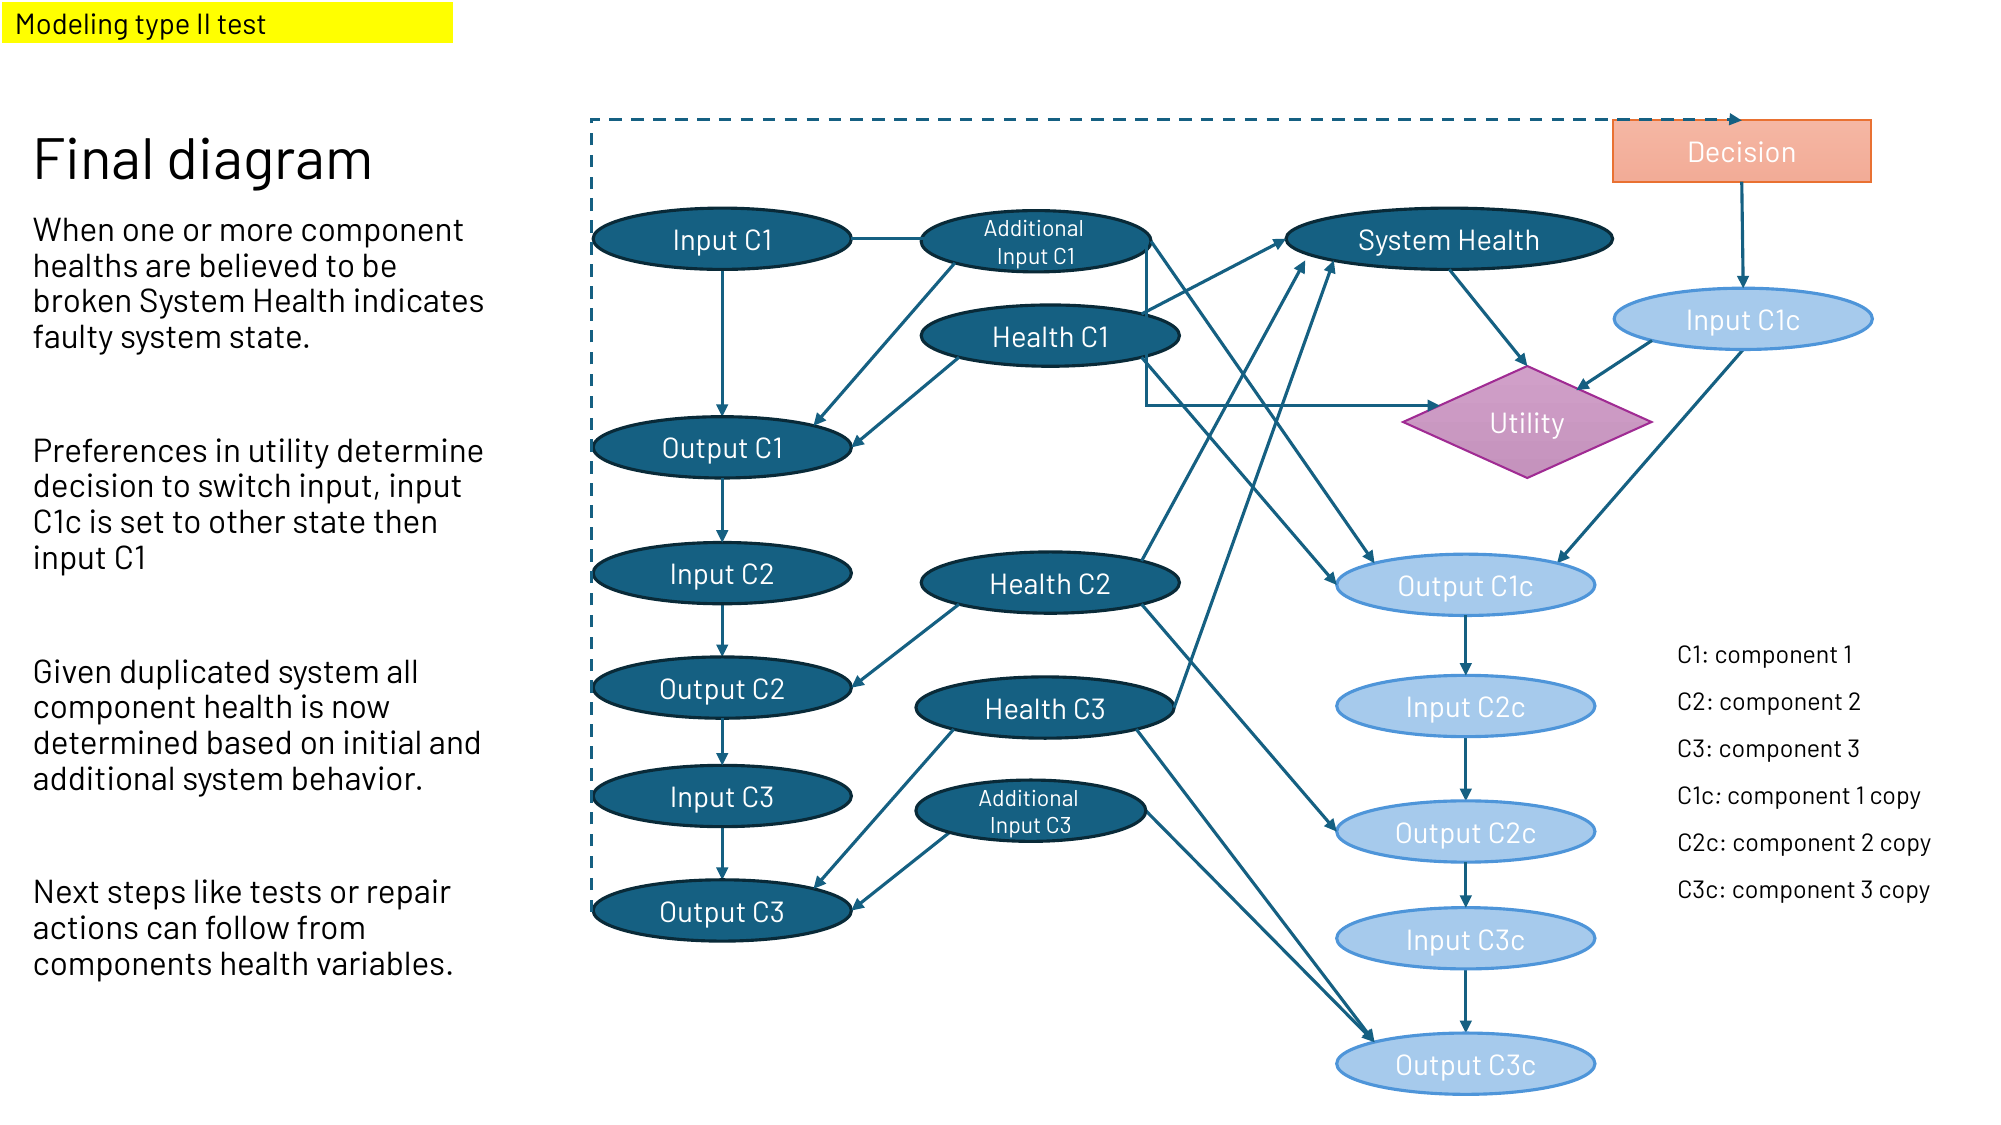

Modeling type II test
Decision
Final diagram
When one or more component healths are believed to be broken System Health indicates faulty system state.

Preferences in utility determine decision to switch input, input C1c is set to other state then input C1

Given duplicated system all component health is now determined based on initial and additional system behavior.

Next steps like tests or repair actions can follow from components health variables.

Input C1
System Health
Additional
Input C1
Input C1c
Health C1
Utility
Output C1
Input C2
Health C2
Output C1c
C1: component 1
C2: component 2
C3: component 3
C1c: component 1 copy
C2c: component 2 copy
C3c: component 3 copy
Output C2
Input C2c
Health C3
Input C3
Additional
Input C3
Output C2c
Output C3
Input C3c
Output C3c